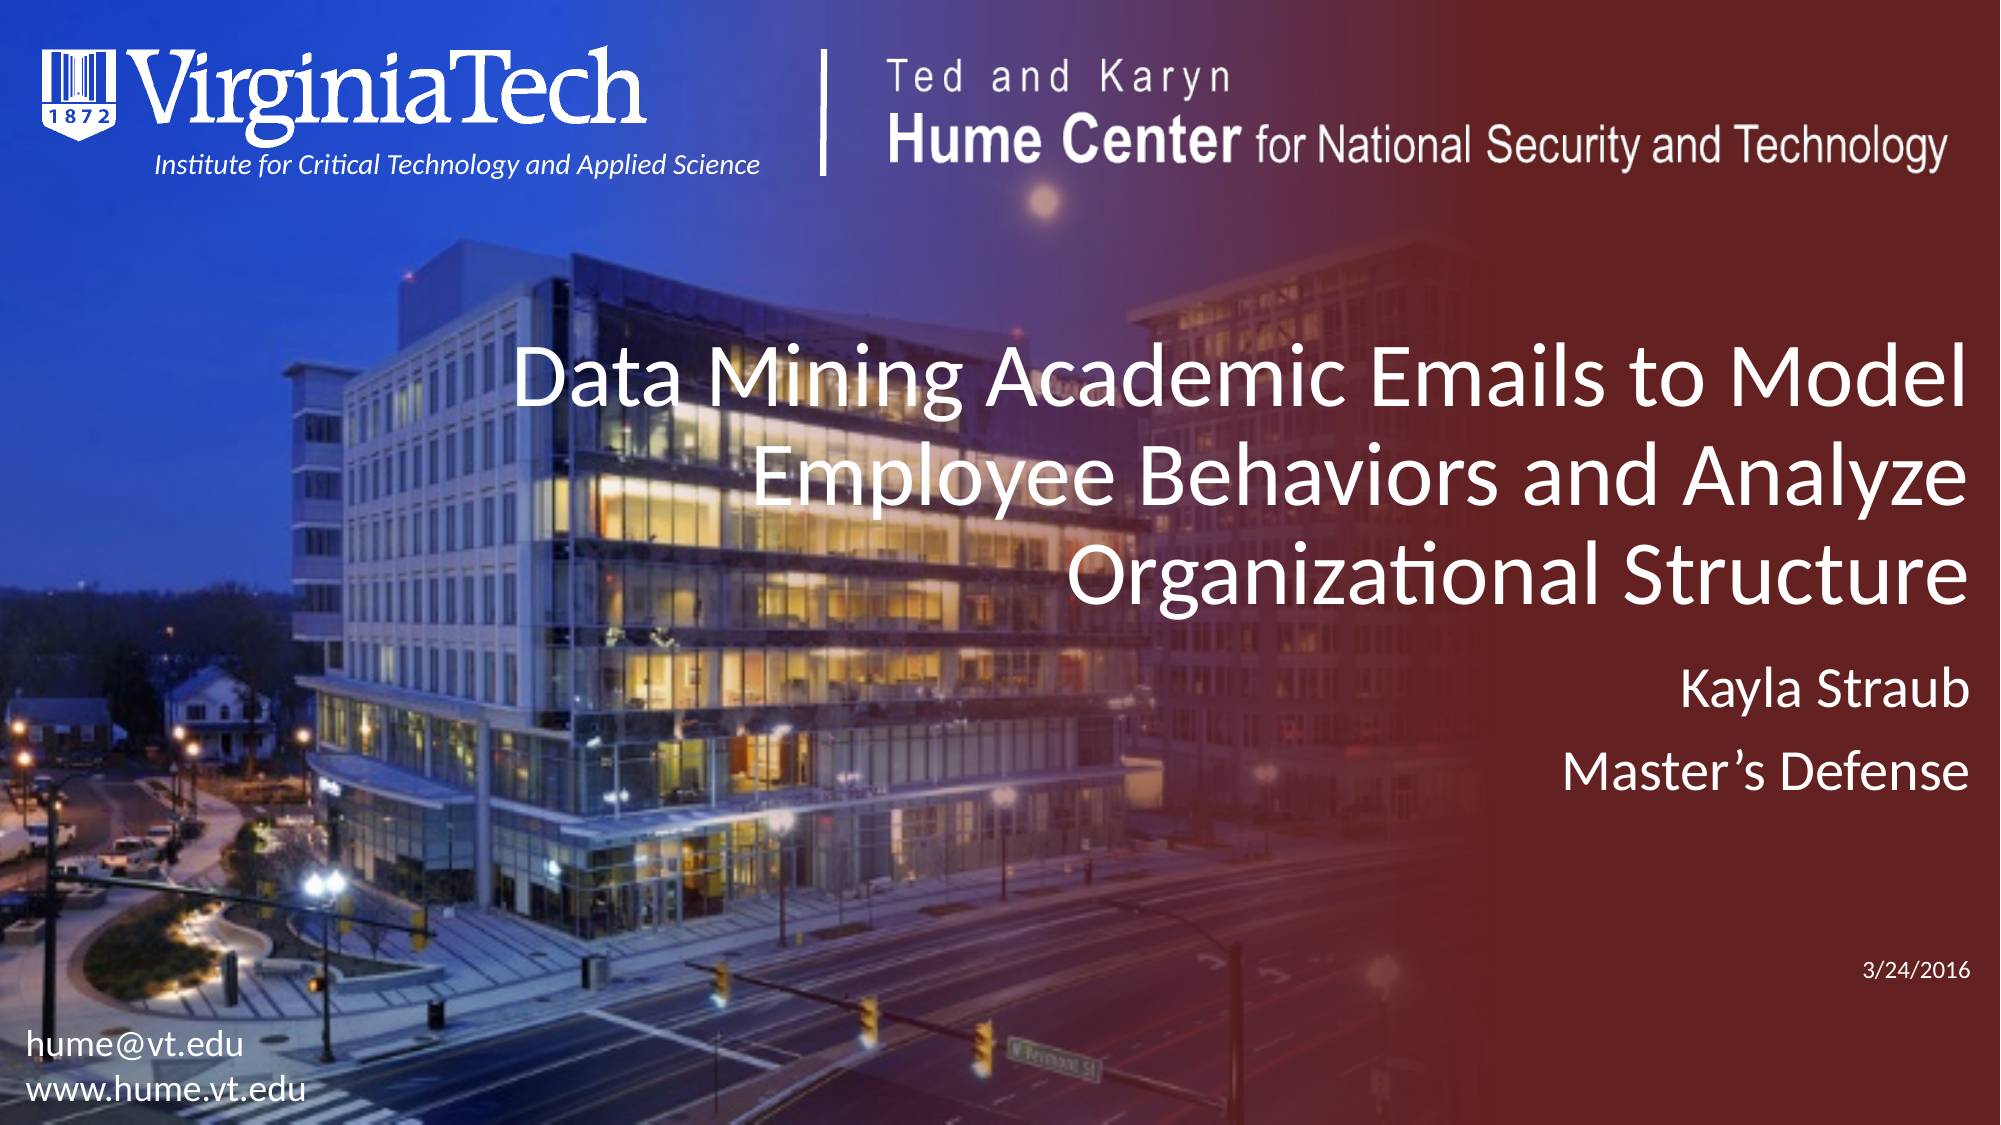

# Data Mining Academic Emails to Model Employee Behaviors and Analyze Organizational Structure
Kayla Straub
Master’s Defense
3/24/2016